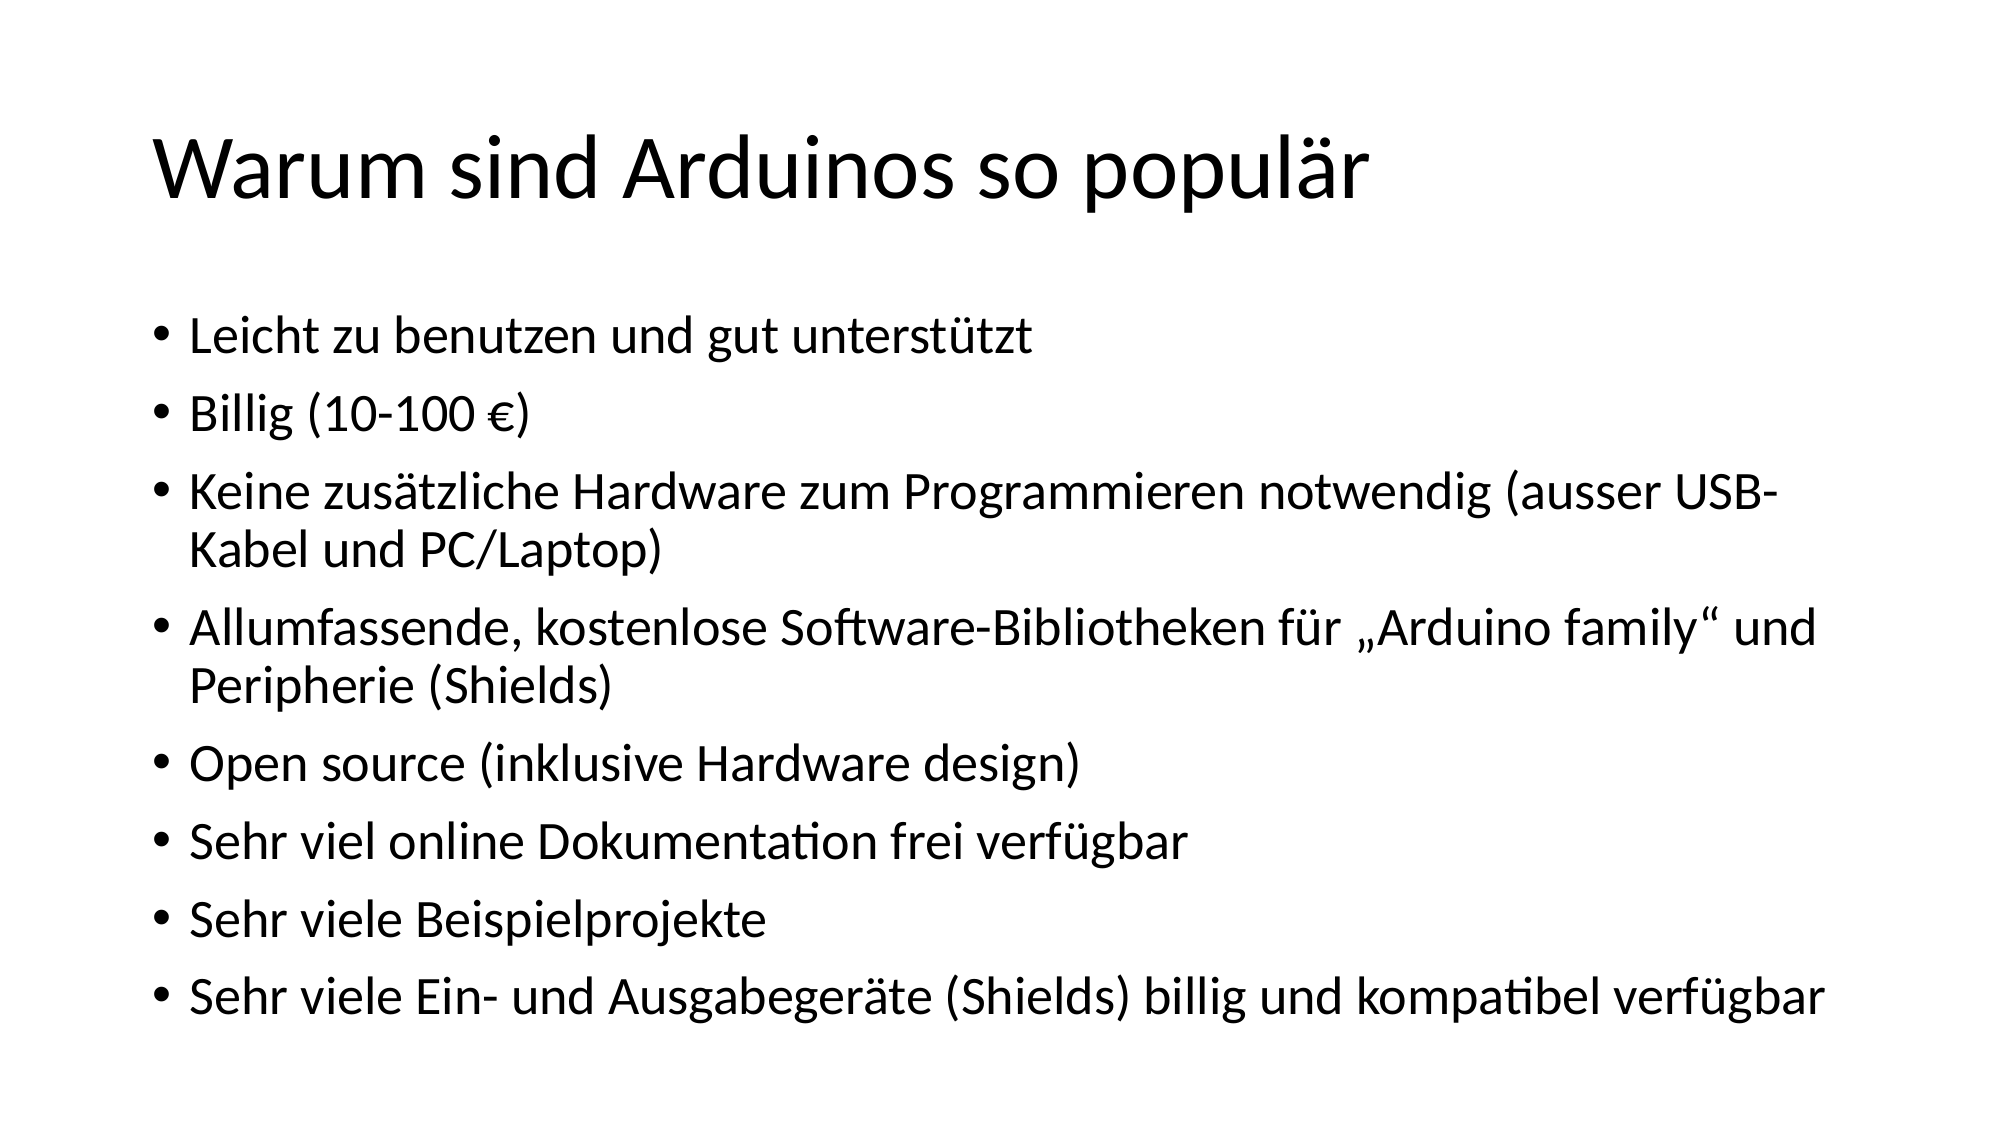

# Warum sind Arduinos so populär
Leicht zu benutzen und gut unterstützt
Billig (10-100 €)
Keine zusätzliche Hardware zum Programmieren notwendig (ausser USB-Kabel und PC/Laptop)
Allumfassende, kostenlose Software-Bibliotheken für „Arduino family“ und Peripherie (Shields)
Open source (inklusive Hardware design)
Sehr viel online Dokumentation frei verfügbar
Sehr viele Beispielprojekte
Sehr viele Ein- und Ausgabegeräte (Shields) billig und kompatibel verfügbar